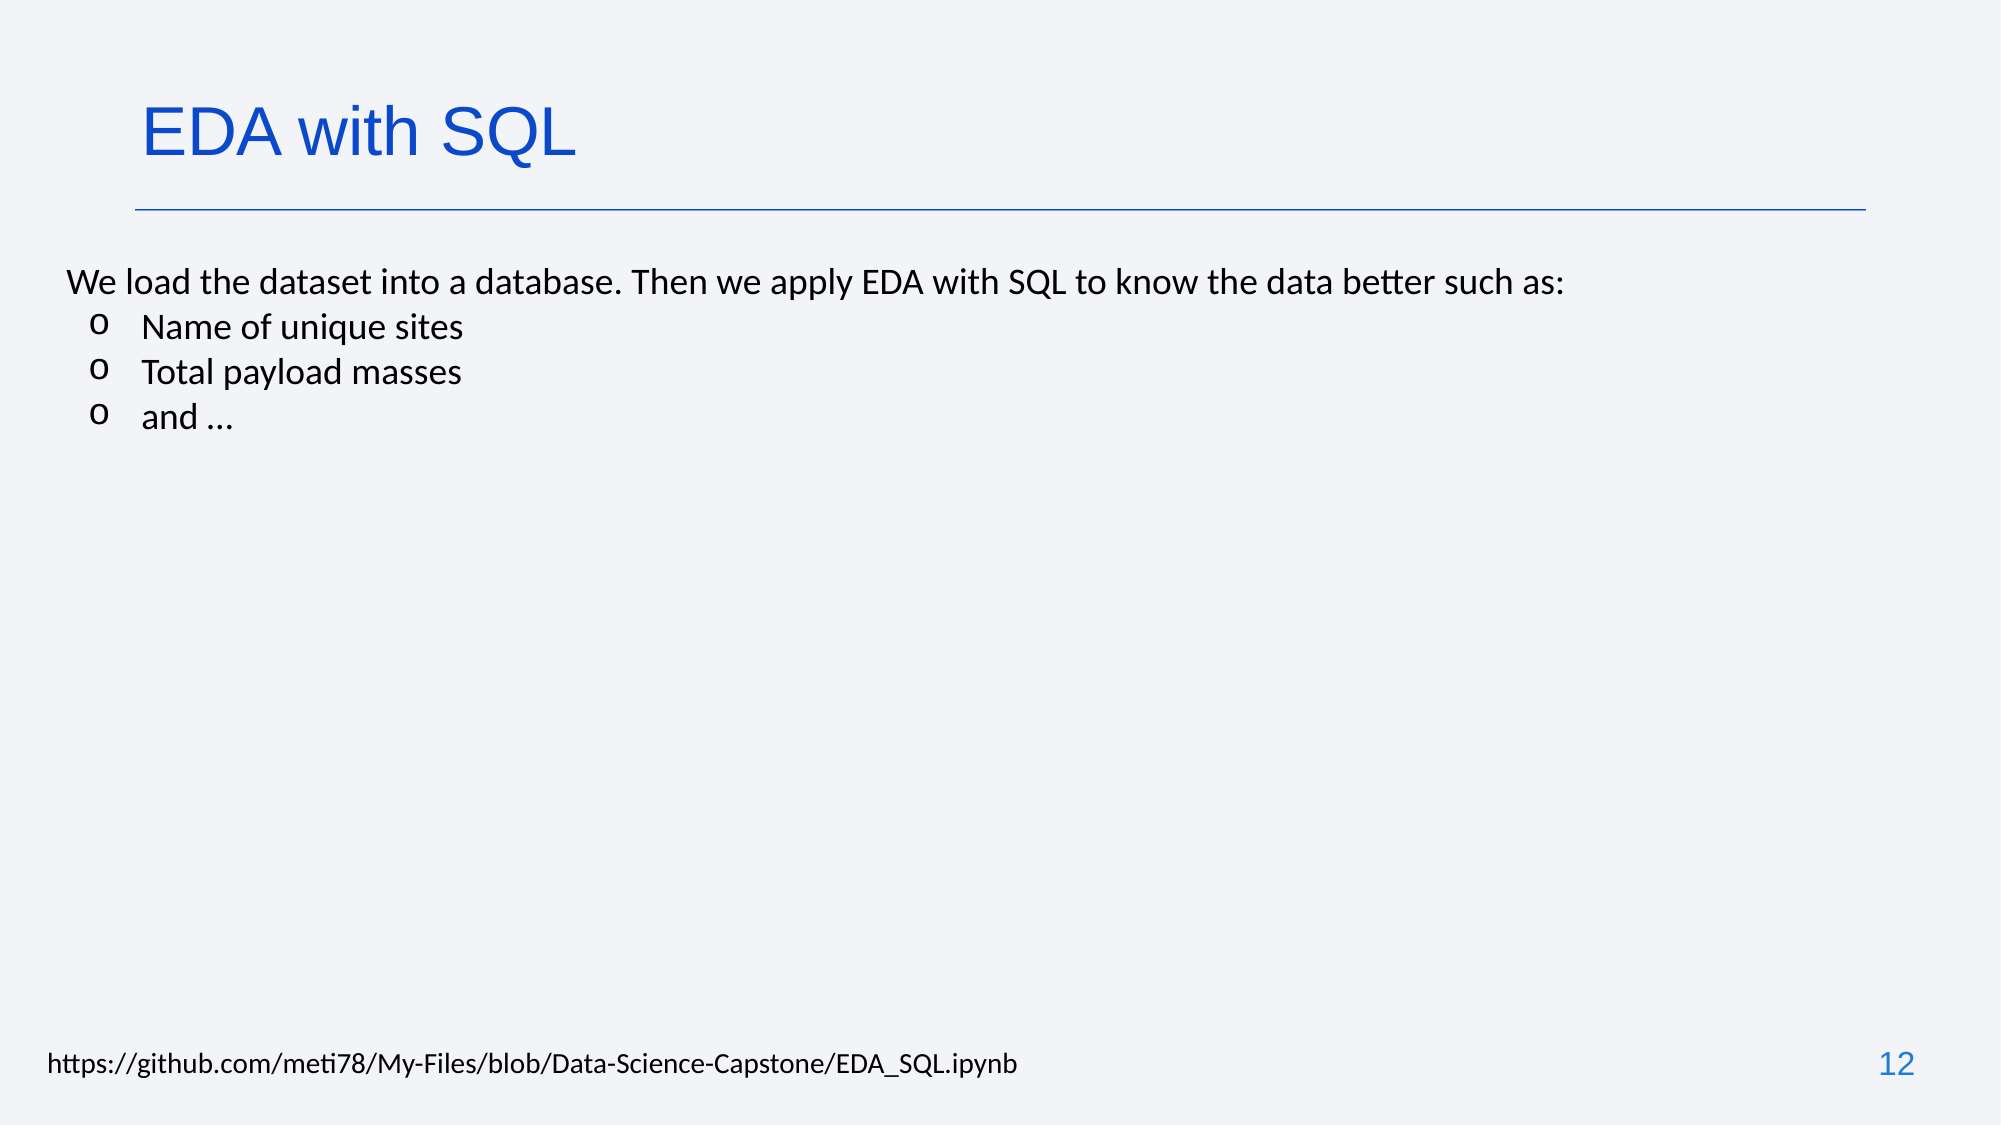

EDA with SQL
We load the dataset into a database. Then we apply EDA with SQL to know the data better such as:
Name of unique sites
Total payload masses
and …

12
https://github.com/meti78/My-Files/blob/Data-Science-Capstone/EDA_SQL.ipynb